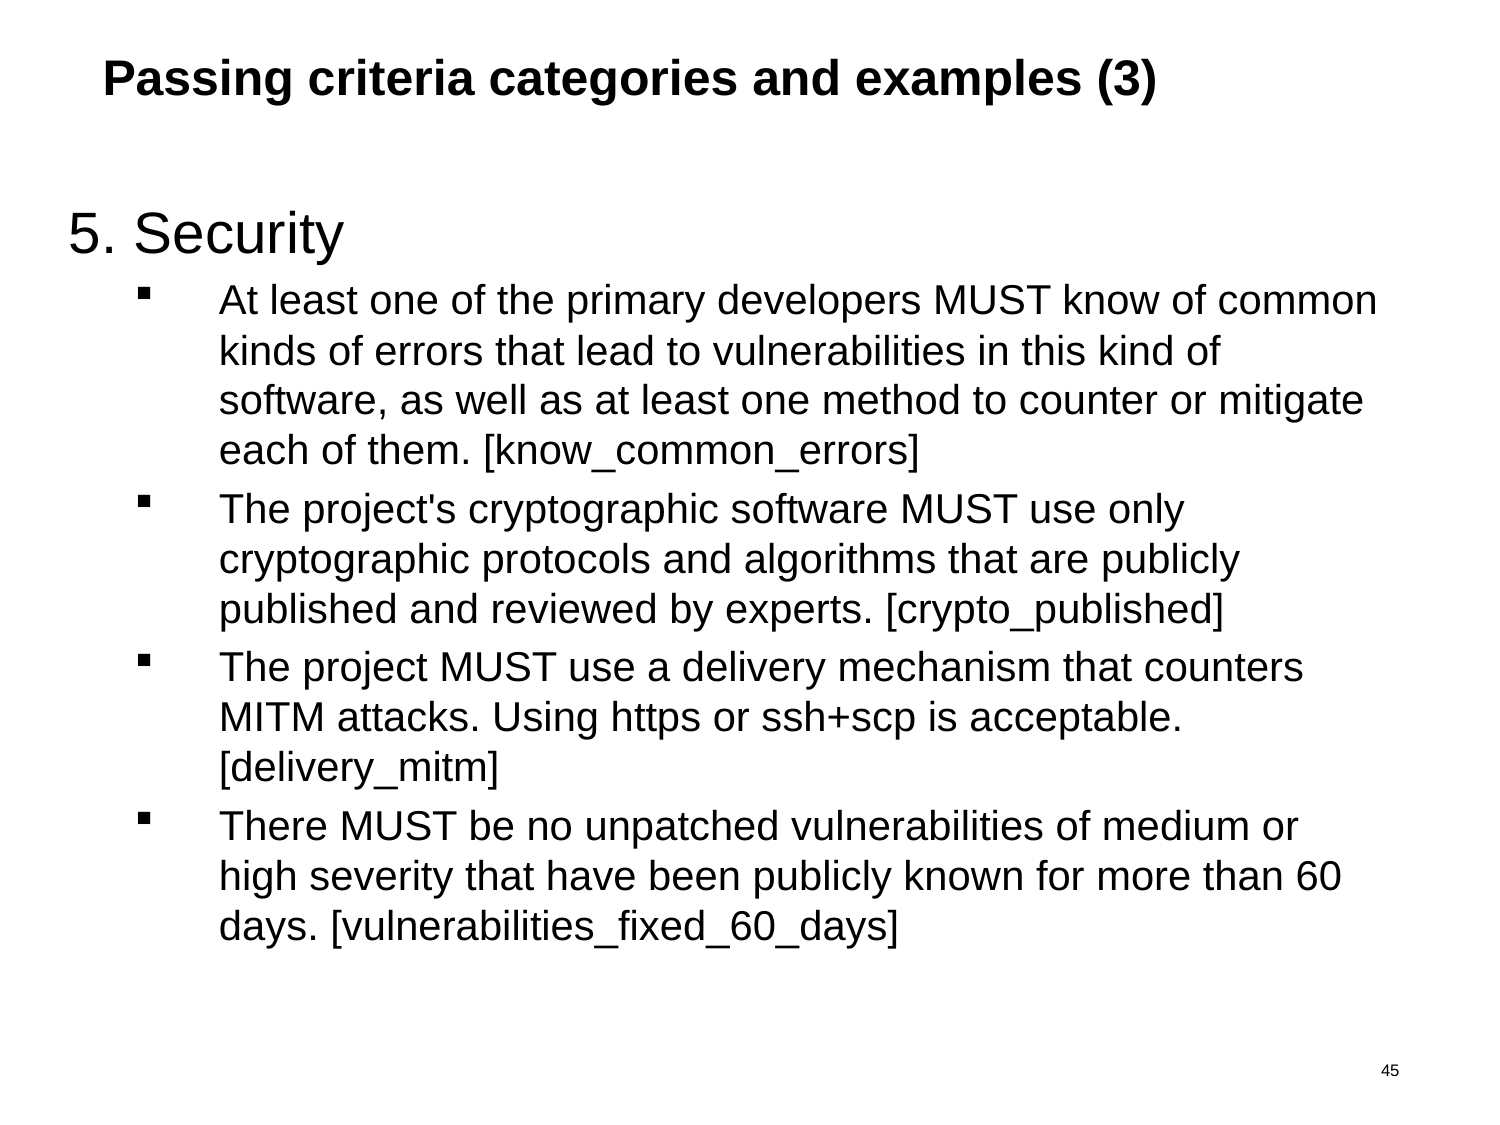

# Passing criteria categories and examples (3)
5. Security
At least one of the primary developers MUST know of common kinds of errors that lead to vulnerabilities in this kind of software, as well as at least one method to counter or mitigate each of them. [know_common_errors]
The project's cryptographic software MUST use only cryptographic protocols and algorithms that are publicly published and reviewed by experts. [crypto_published]
The project MUST use a delivery mechanism that counters MITM attacks. Using https or ssh+scp is acceptable. [delivery_mitm]
There MUST be no unpatched vulnerabilities of medium or high severity that have been publicly known for more than 60 days. [vulnerabilities_fixed_60_days]
45